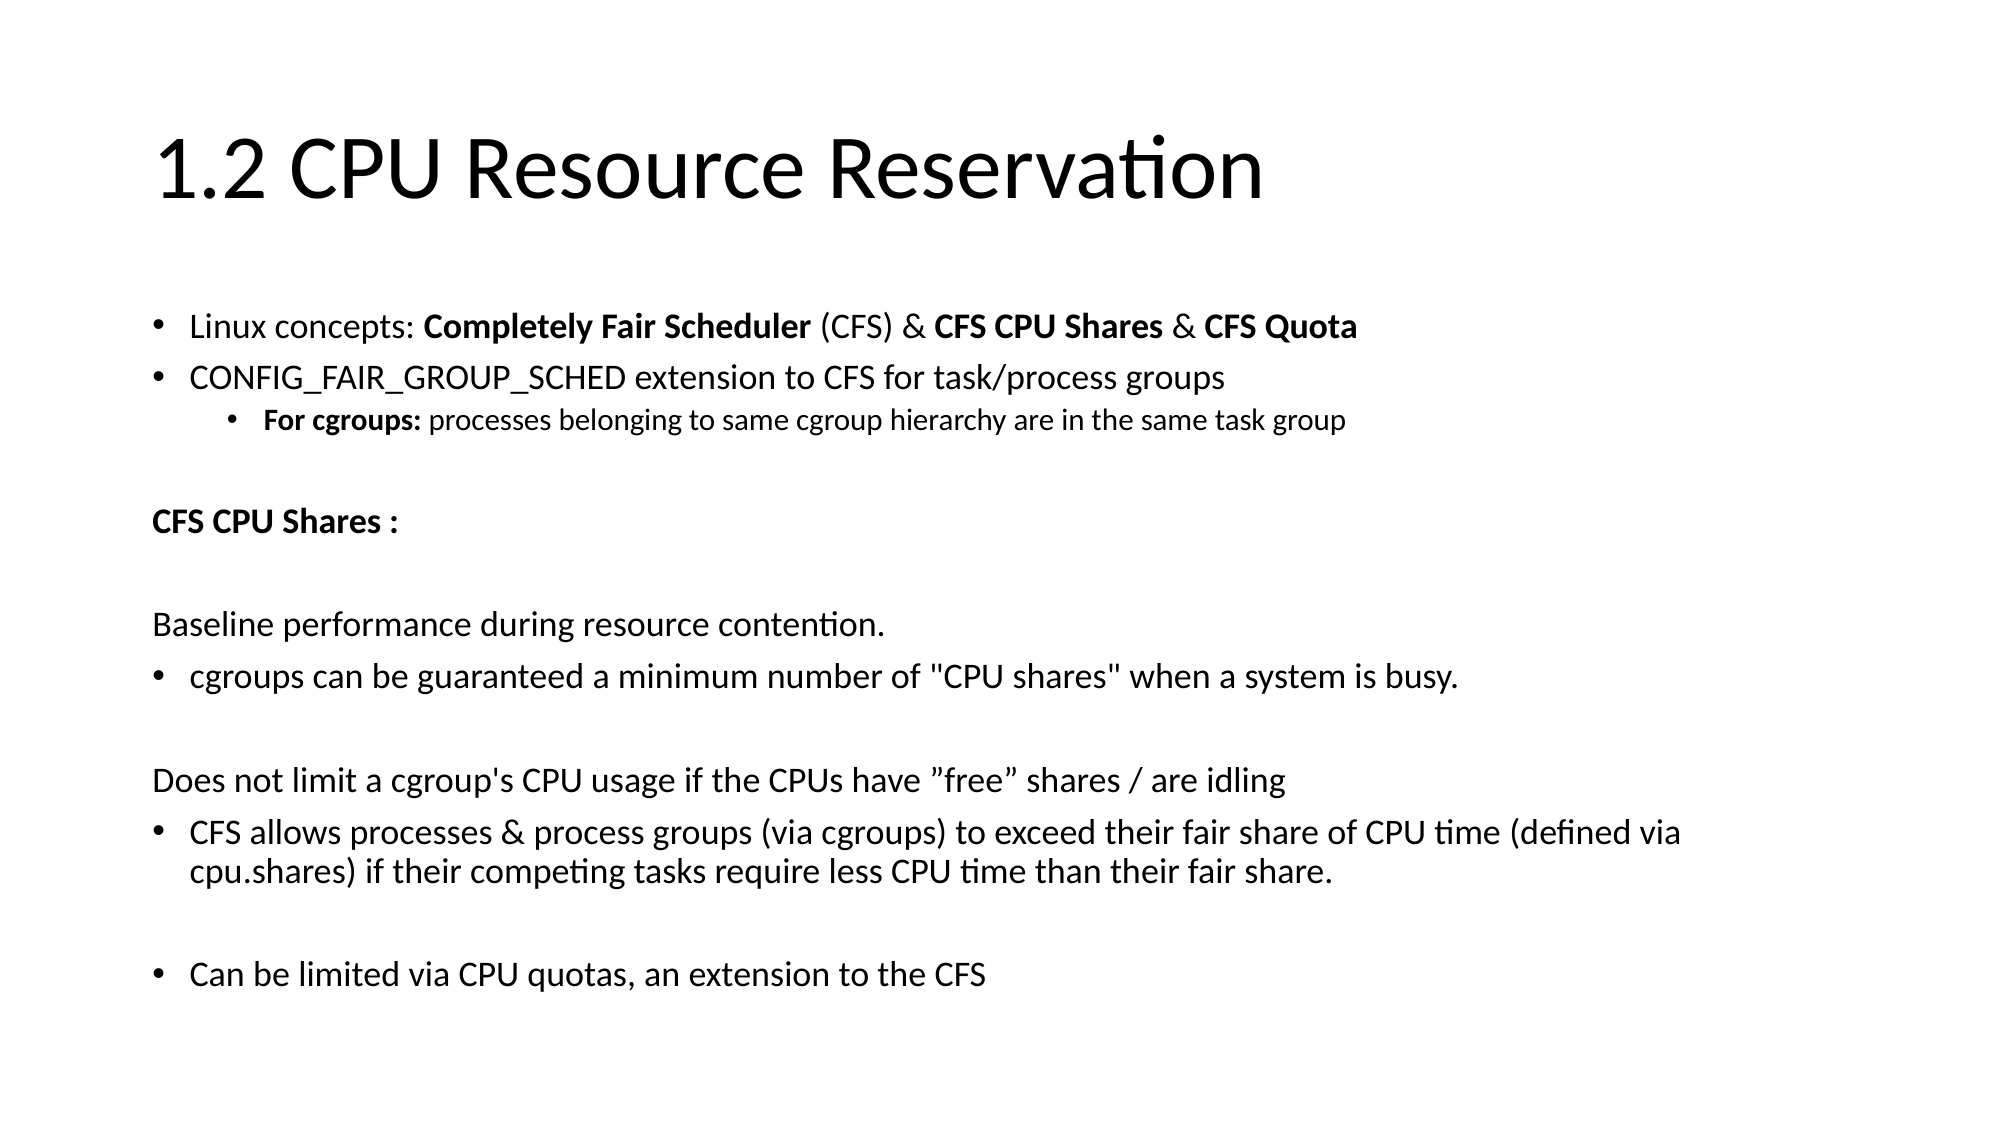

# 1.2 CPU Resource Reservation
Linux concepts: Completely Fair Scheduler (CFS) & CFS CPU Shares & CFS Quota
CONFIG_FAIR_GROUP_SCHED extension to CFS for task/process groups
For cgroups: processes belonging to same cgroup hierarchy are in the same task group

CFS CPU Shares :

Baseline performance during resource contention.
cgroups can be guaranteed a minimum number of "CPU shares" when a system is busy.

Does not limit a cgroup's CPU usage if the CPUs have ”free” shares / are idling
CFS allows processes & process groups (via cgroups) to exceed their fair share of CPU time (defined via cpu.shares) if their competing tasks require less CPU time than their fair share.

Can be limited via CPU quotas, an extension to the CFS